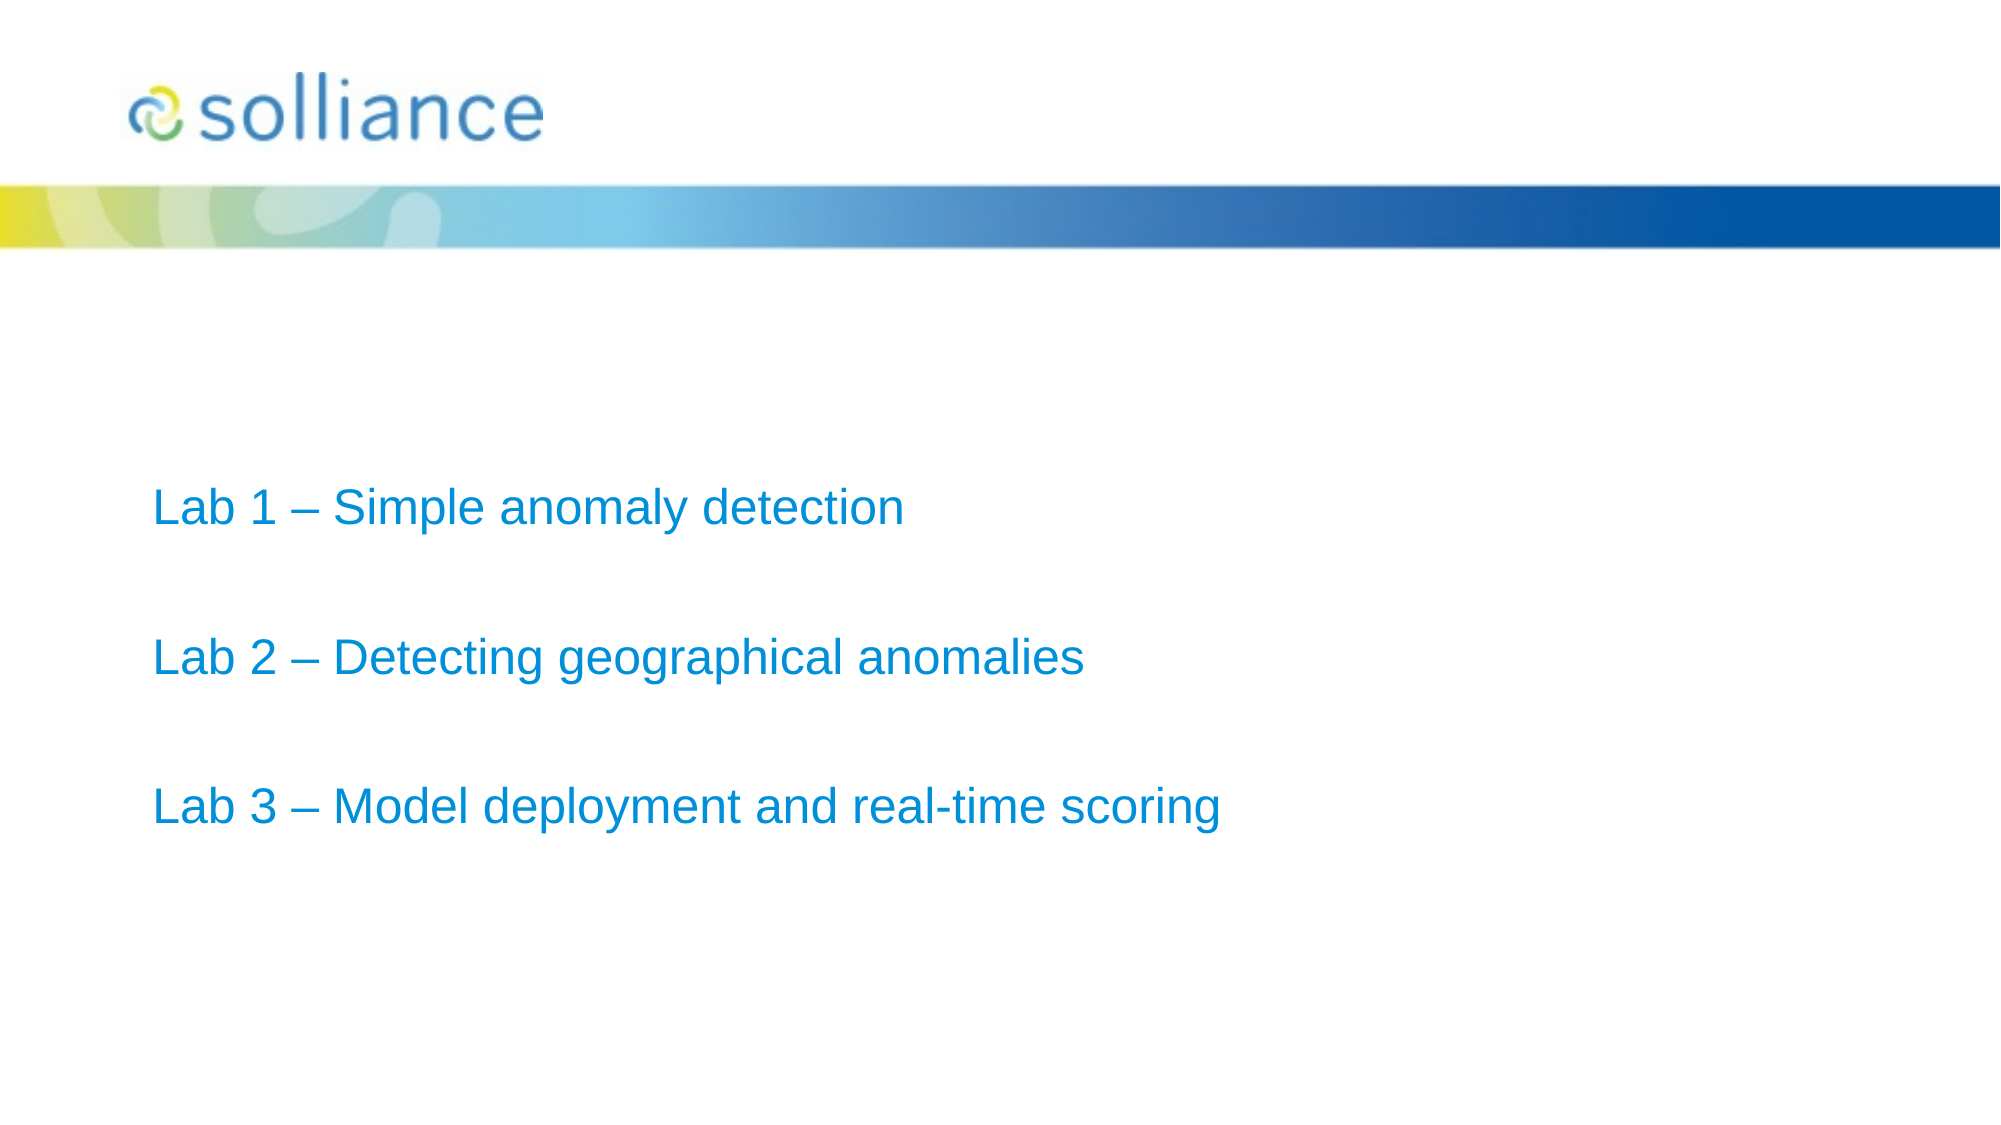

Lab 1 – Simple anomaly detection

Lab 2 – Detecting geographical anomalies

Lab 3 – Model deployment and real-time scoring